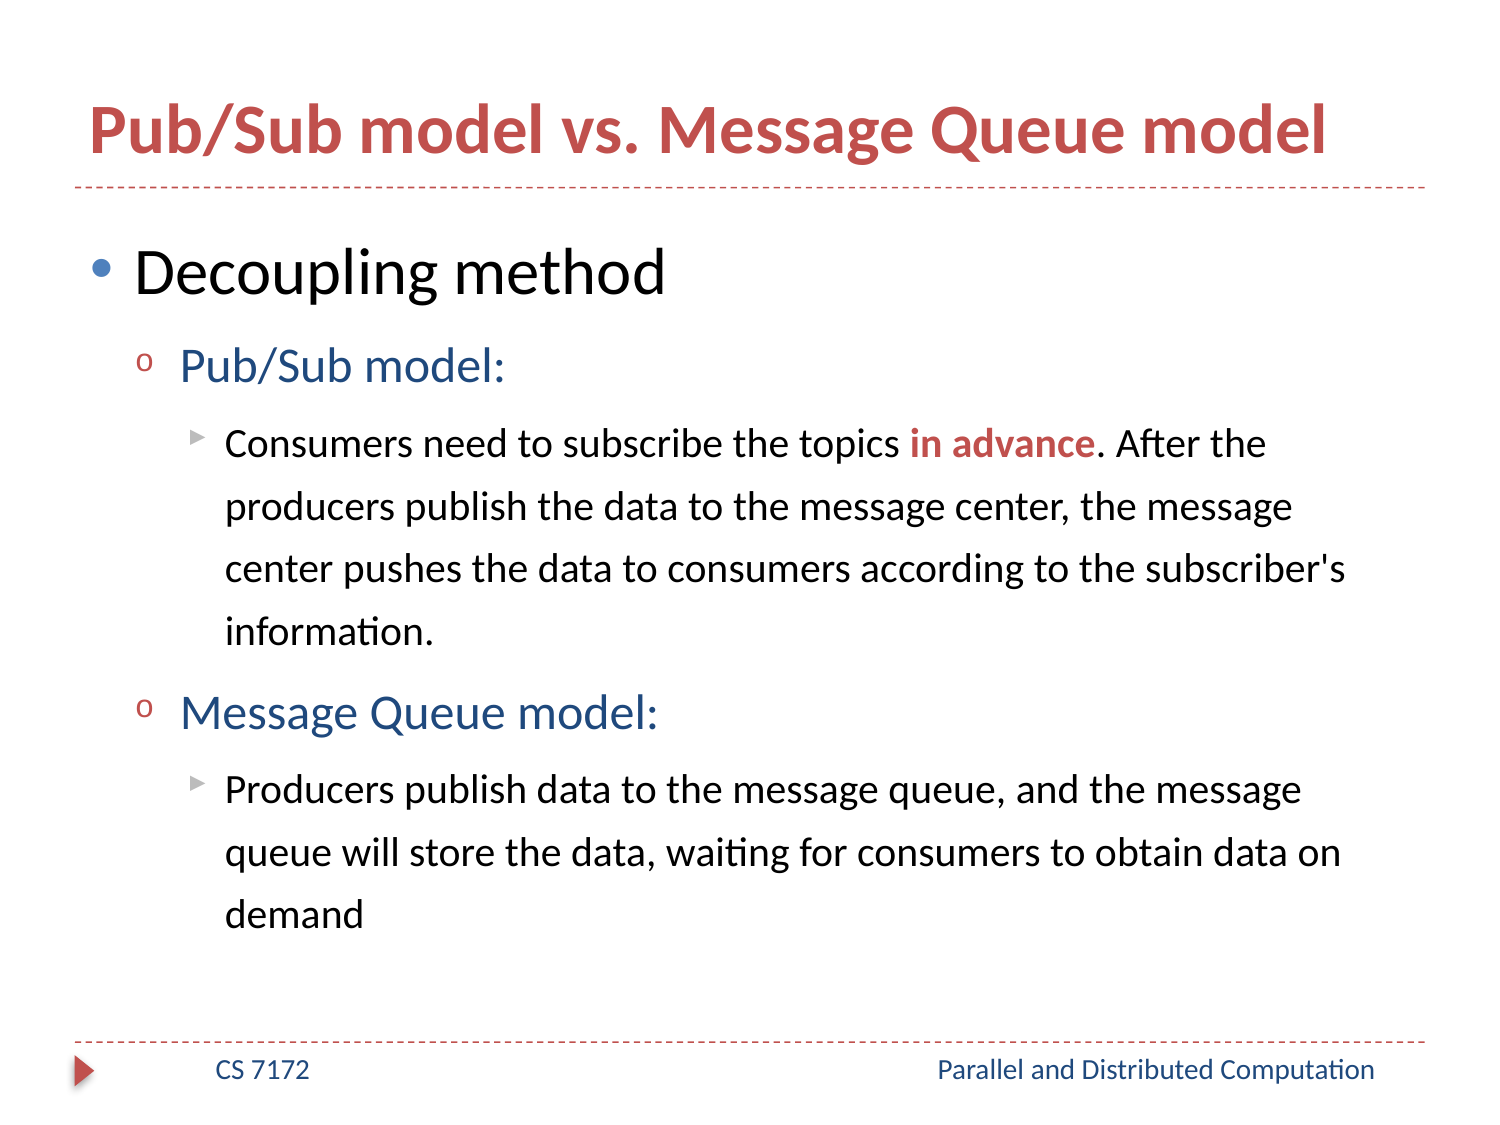

# Pub/Sub model vs. Message Queue model
Decoupling method
Pub/Sub model:
Consumers need to subscribe the topics in advance. After the producers publish the data to the message center, the message center pushes the data to consumers according to the subscriber's information.
Message Queue model:
Producers publish data to the message queue, and the message queue will store the data, waiting for consumers to obtain data on demand
CS 7172
Parallel and Distributed Computation